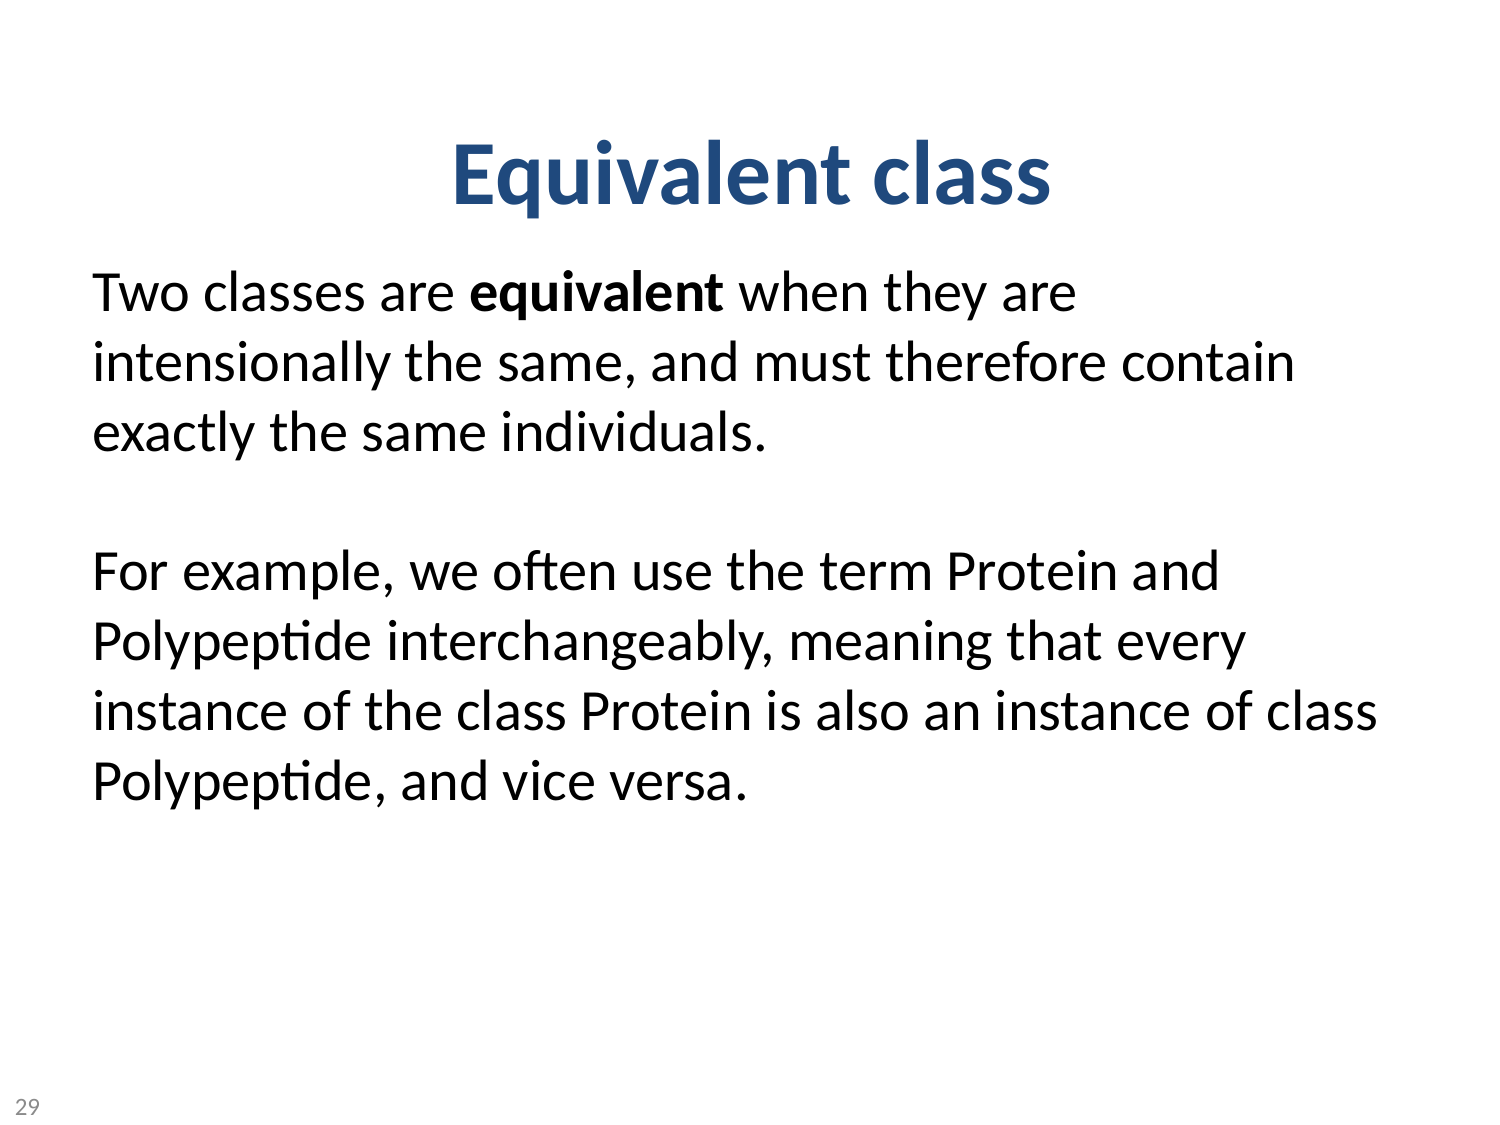

# Equivalent class

Two classes are equivalent when they are intensionally the same, and must therefore contain exactly the same individuals.

For example, we often use the term Protein and Polypeptide interchangeably, meaning that every instance of the class Protein is also an instance of class Polypeptide, and vice versa.

29